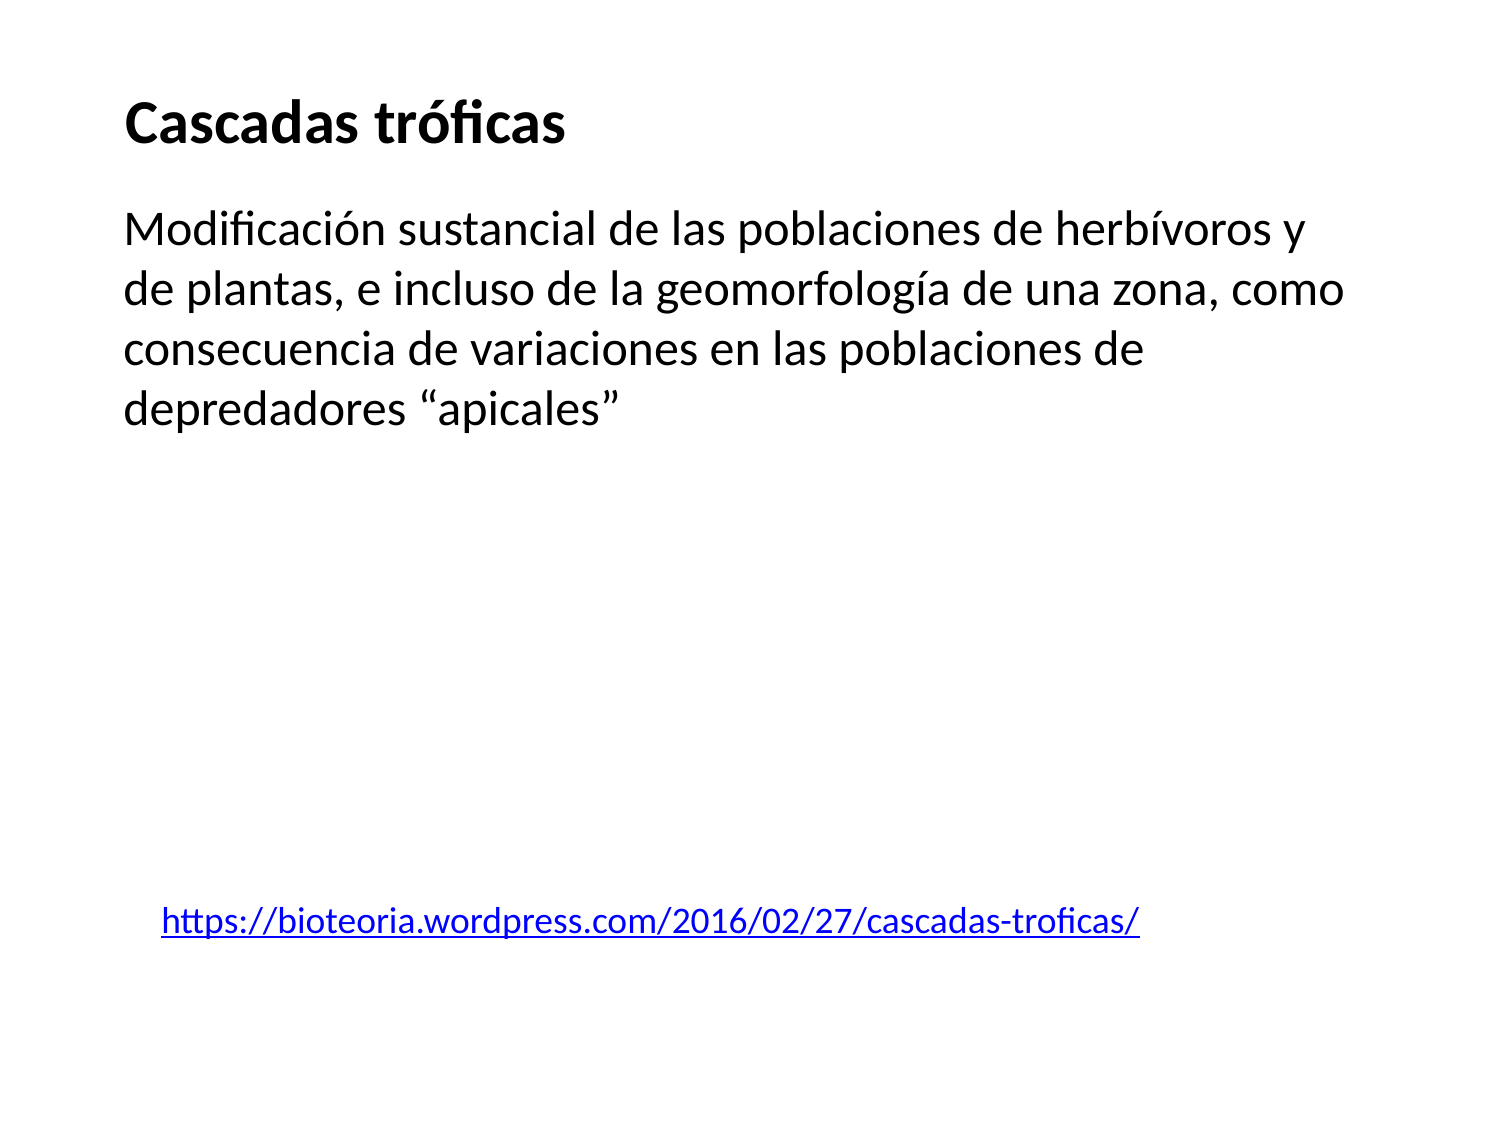

Cascadas tróficas
Modificación sustancial de las poblaciones de herbívoros y de plantas, e incluso de la geomorfología de una zona, como consecuencia de variaciones en las poblaciones de depredadores “apicales”
https://bioteoria.wordpress.com/2016/02/27/cascadas-troficas/